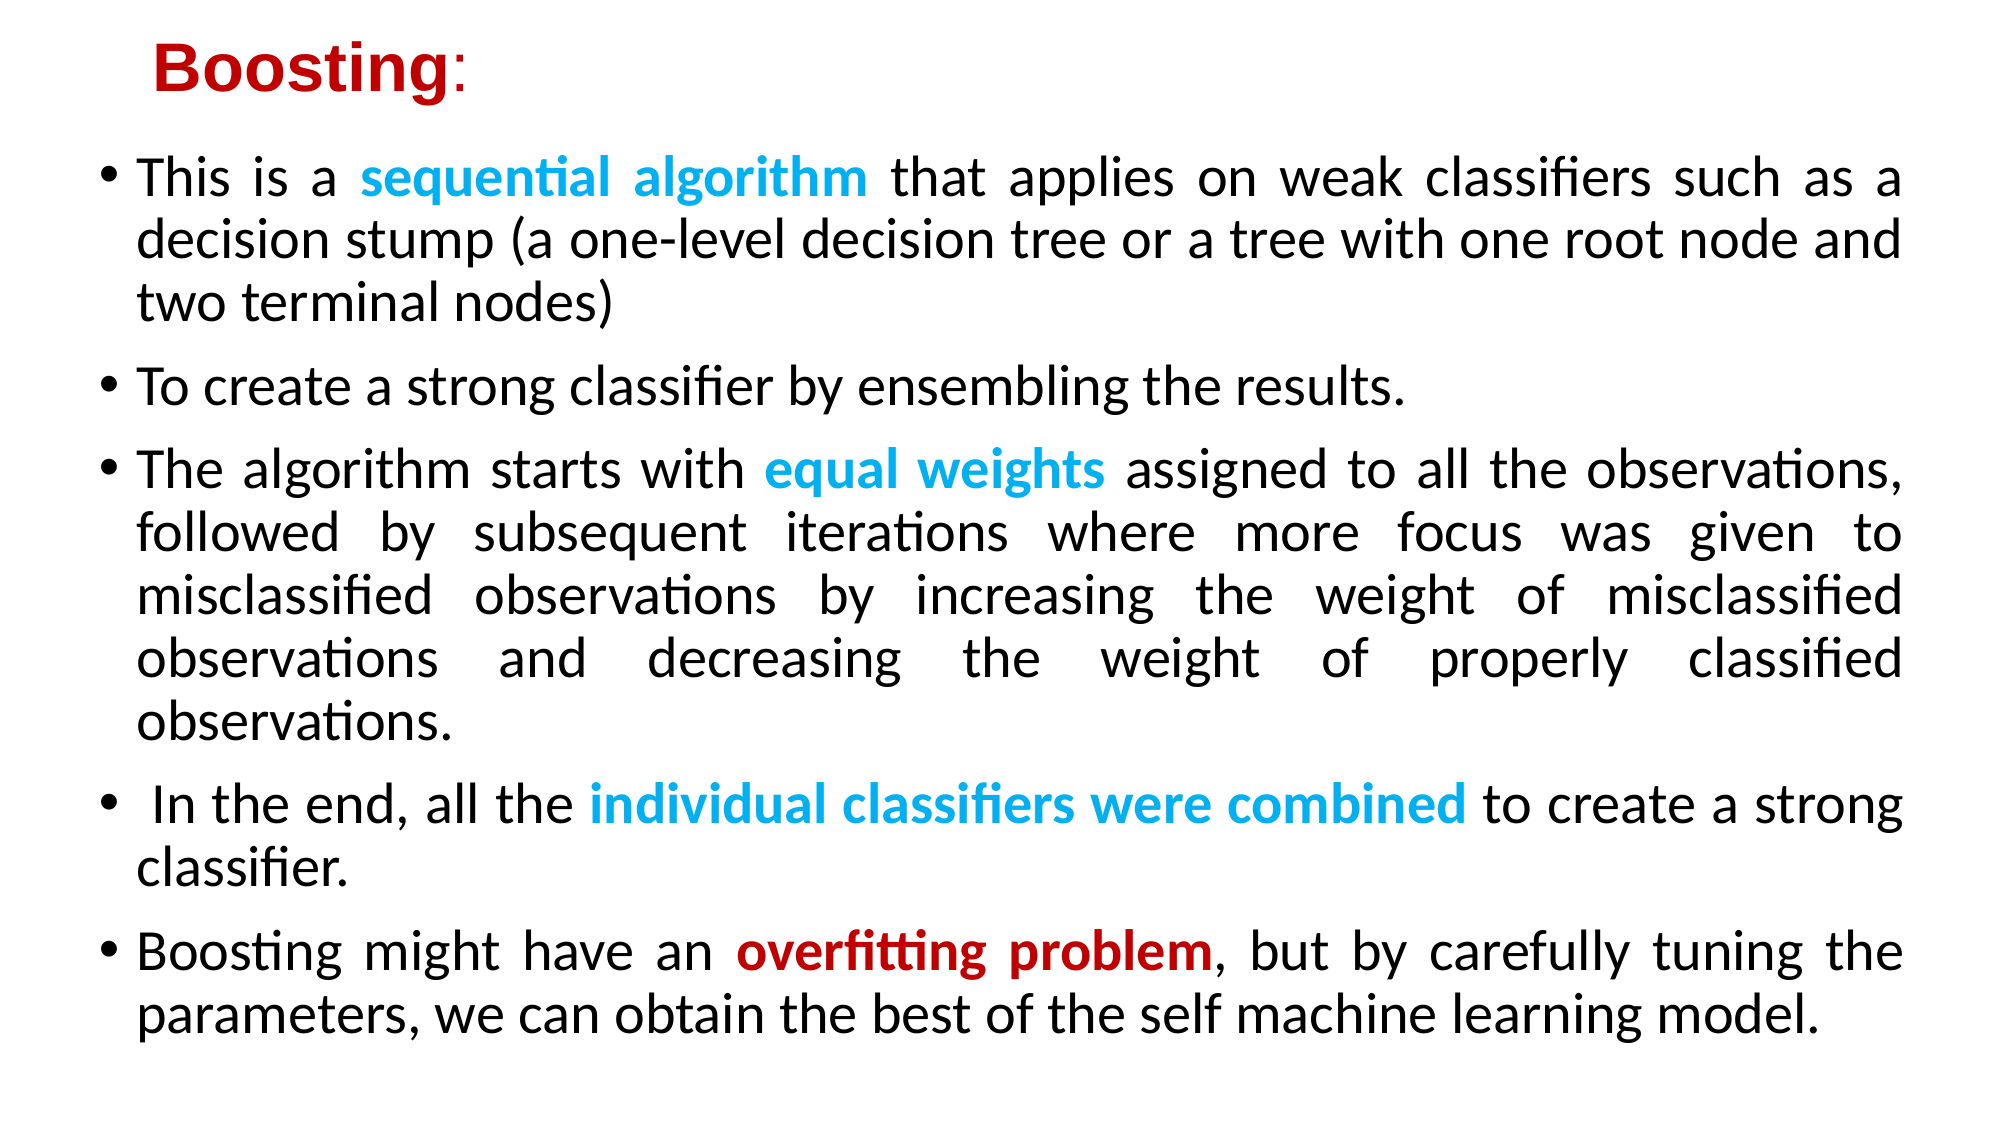

# Boosting:
This is a sequential algorithm that applies on weak classifiers such as a decision stump (a one-level decision tree or a tree with one root node and two terminal nodes)
To create a strong classifier by ensembling the results.
The algorithm starts with equal weights assigned to all the observations, followed by subsequent iterations where more focus was given to misclassified observations by increasing the weight of misclassified observations and decreasing the weight of properly classified observations.
 In the end, all the individual classifiers were combined to create a strong classifier.
Boosting might have an overfitting problem, but by carefully tuning the parameters, we can obtain the best of the self machine learning model.